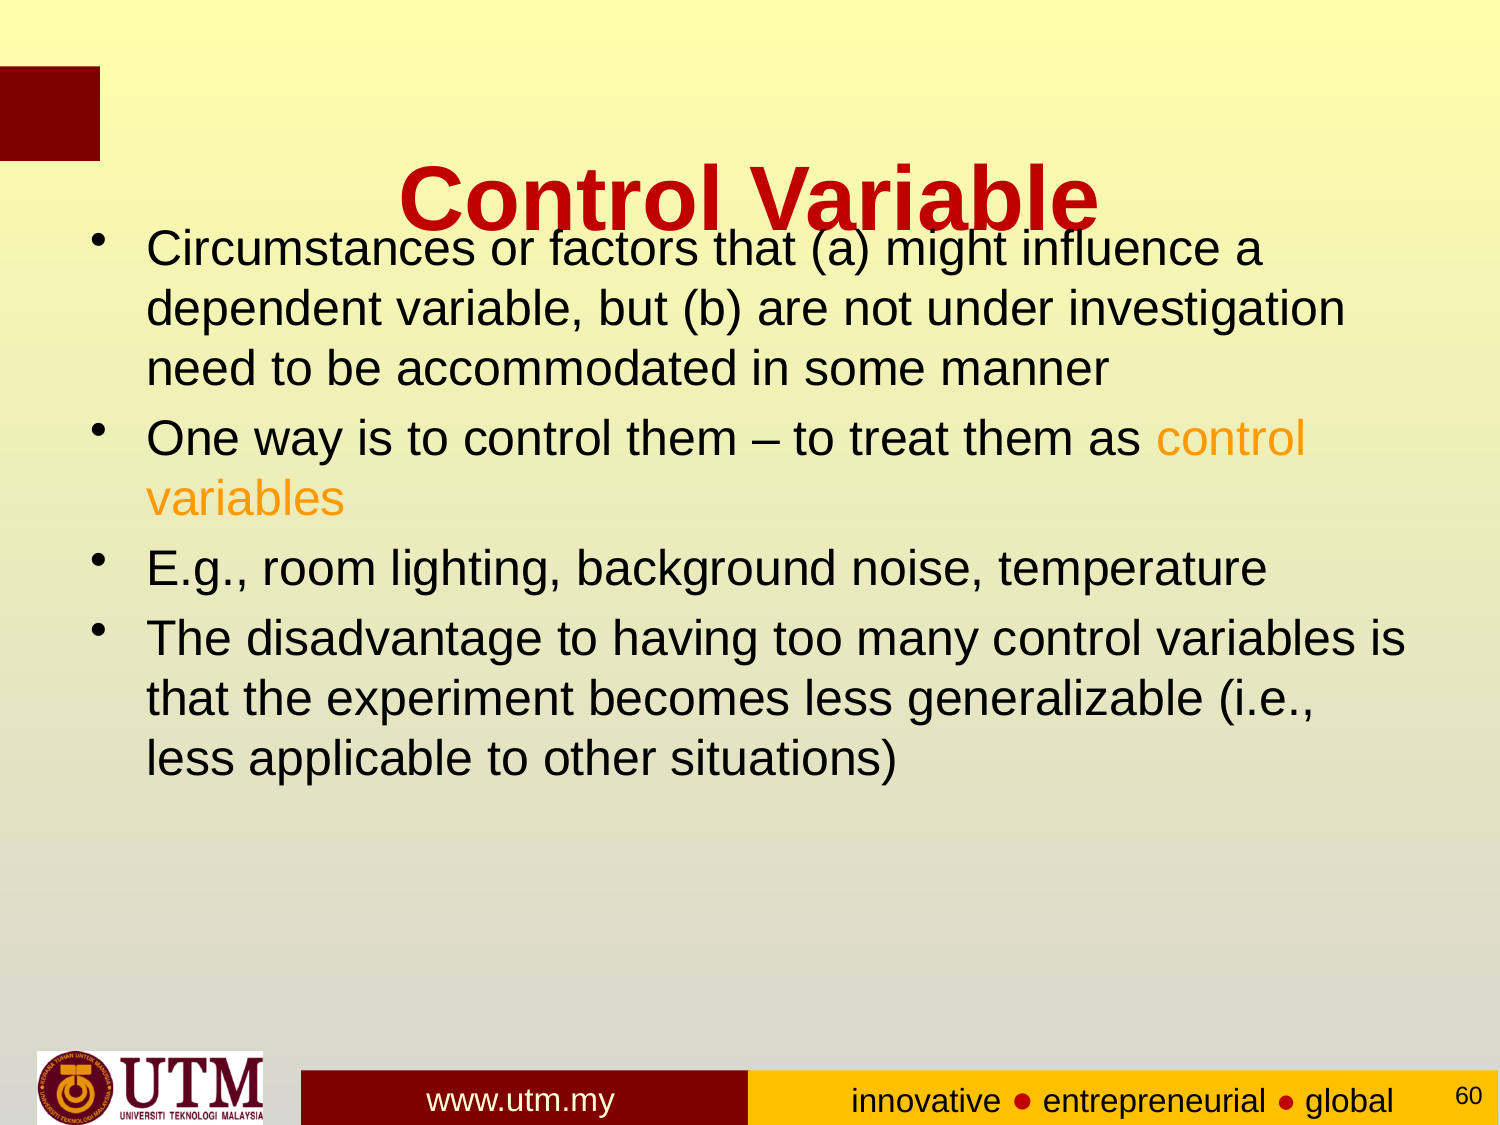

# Control Variable
Circumstances or factors that (a) might influence a dependent variable, but (b) are not under investigation need to be accommodated in some manner
One way is to control them – to treat them as control variables
E.g., room lighting, background noise, temperature
The disadvantage to having too many control variables is that the experiment becomes less generalizable (i.e., less applicable to other situations)